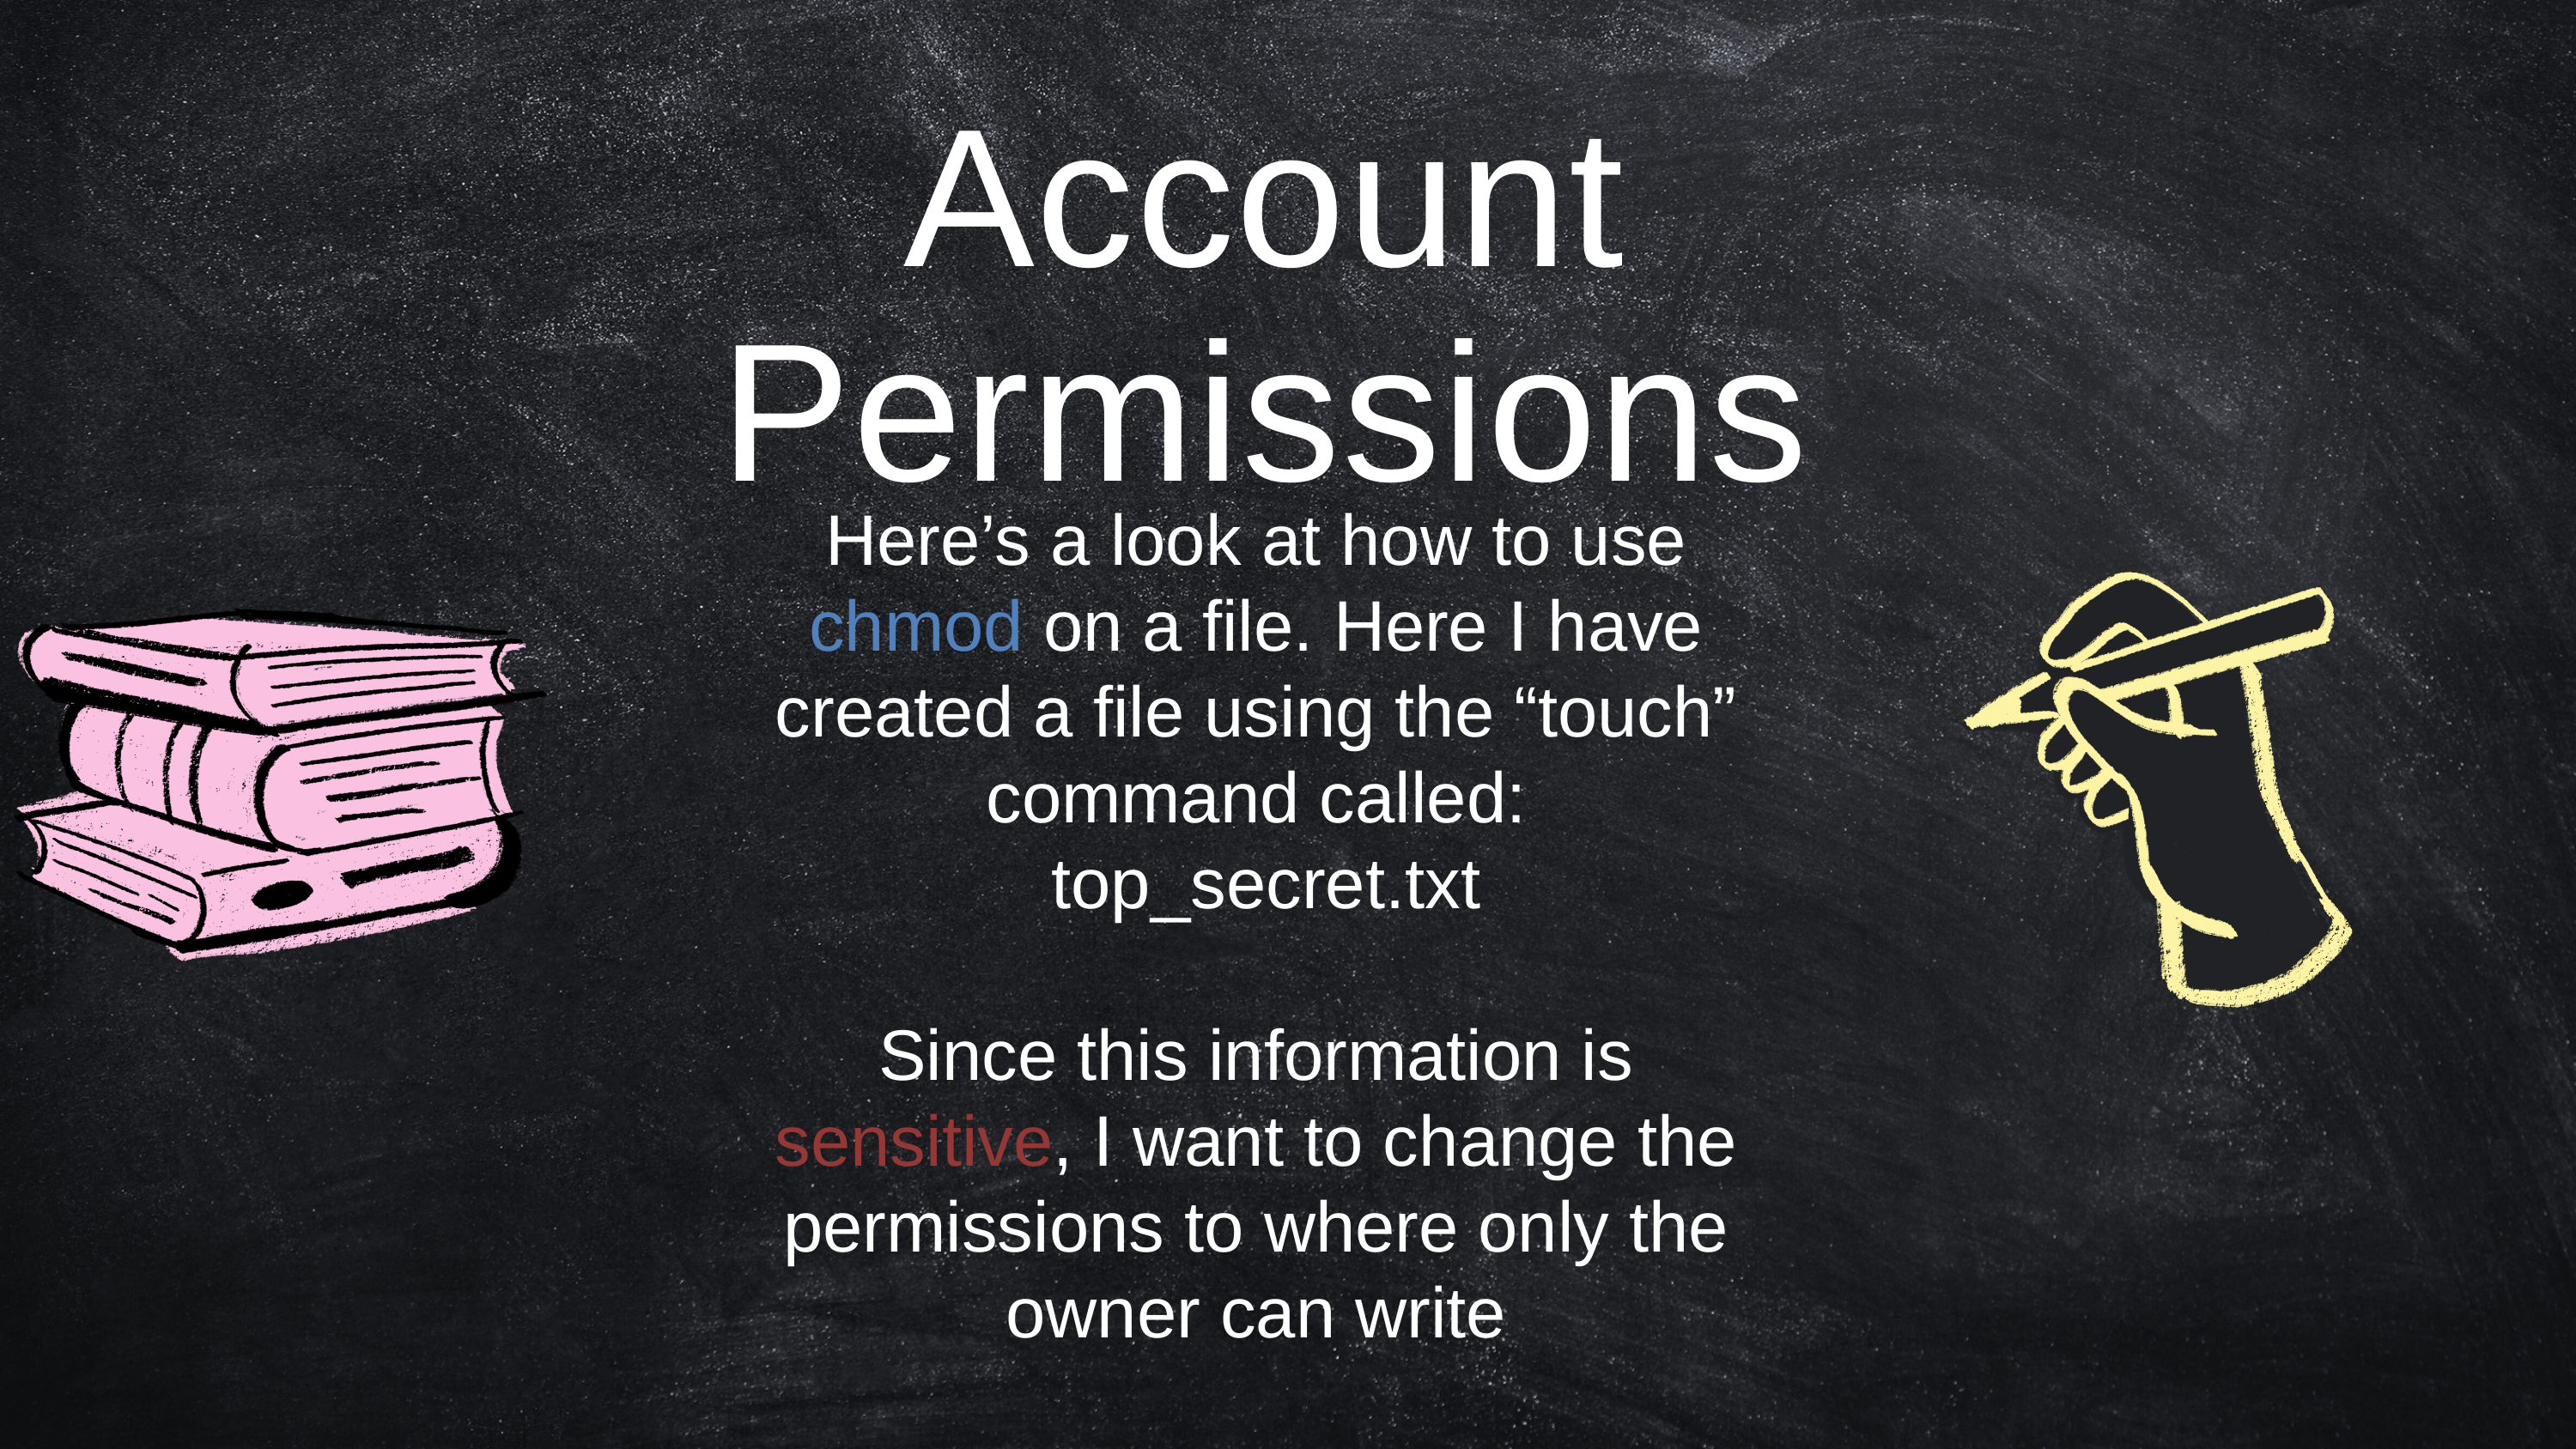

Account Permissions
Here’s a look at how to use chmod on a file. Here I have created a file using the “touch” command called:
 top_secret.txt

Since this information is sensitive, I want to change the permissions to where only the owner can write